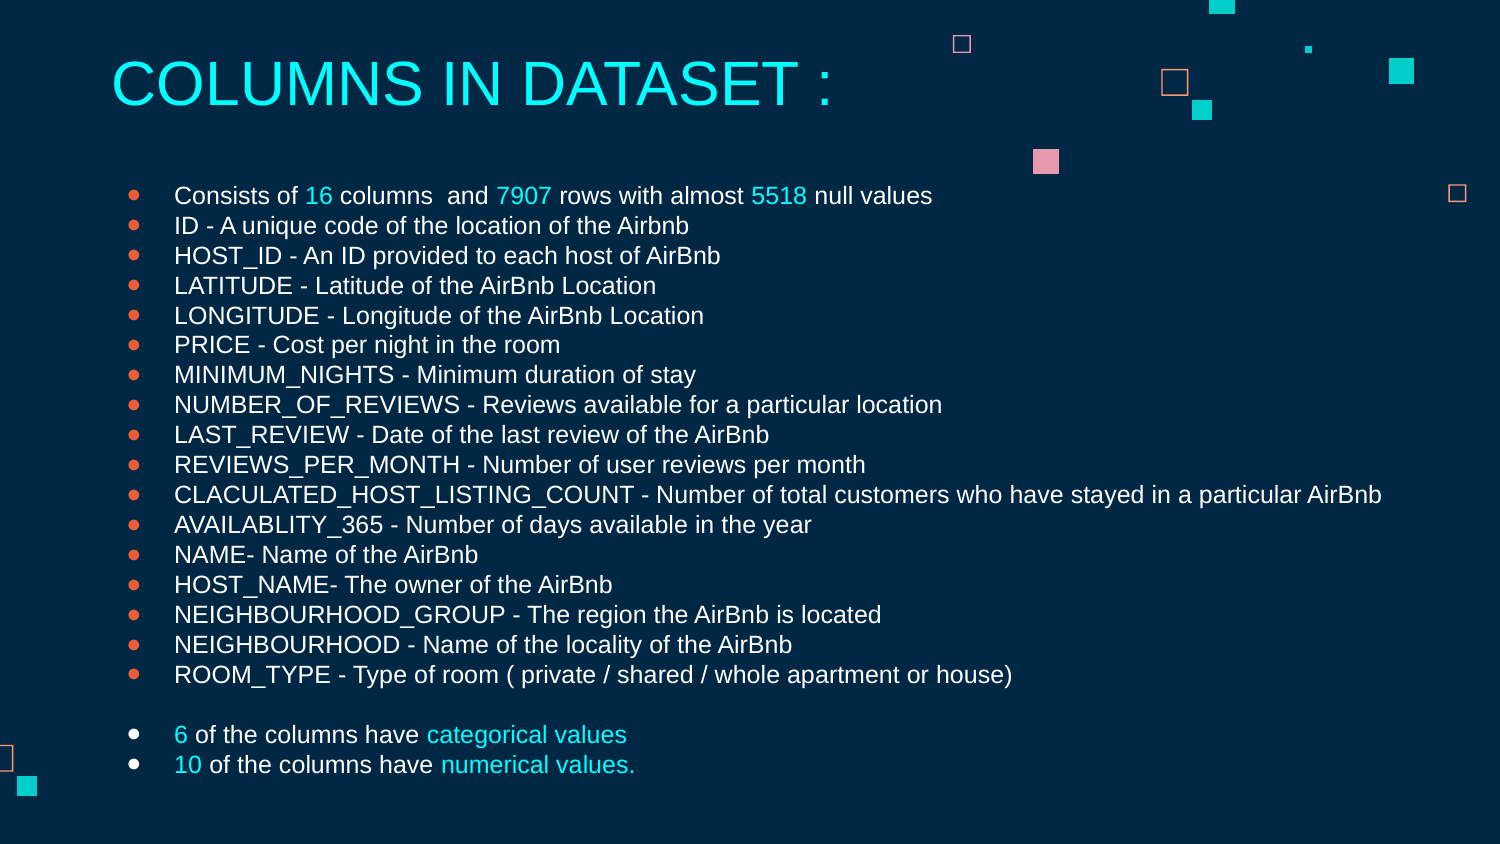

# COLUMNS IN DATASET :

Consists of 16 columns  and 7907 rows with almost 5518 null values
ID - A unique code of the location of the Airbnb
HOST_ID - An ID provided to each host of AirBnb
LATITUDE - Latitude of the AirBnb Location
LONGITUDE - Longitude of the AirBnb Location
PRICE - Cost per night in the room
MINIMUM_NIGHTS - Minimum duration of stay
NUMBER_OF_REVIEWS - Reviews available for a particular location
LAST_REVIEW - Date of the last review of the AirBnb
REVIEWS_PER_MONTH - Number of user reviews per month
CLACULATED_HOST_LISTING_COUNT - Number of total customers who have stayed in a particular AirBnb
AVAILABLITY_365 - Number of days available in the year
NAME- Name of the AirBnb
HOST_NAME- The owner of the AirBnb
NEIGHBOURHOOD_GROUP - The region the AirBnb is located
NEIGHBOURHOOD - Name of the locality of the AirBnb
ROOM_TYPE - Type of room ( private / shared / whole apartment or house)

6 of the columns have categorical values
10 of the columns have numerical values.